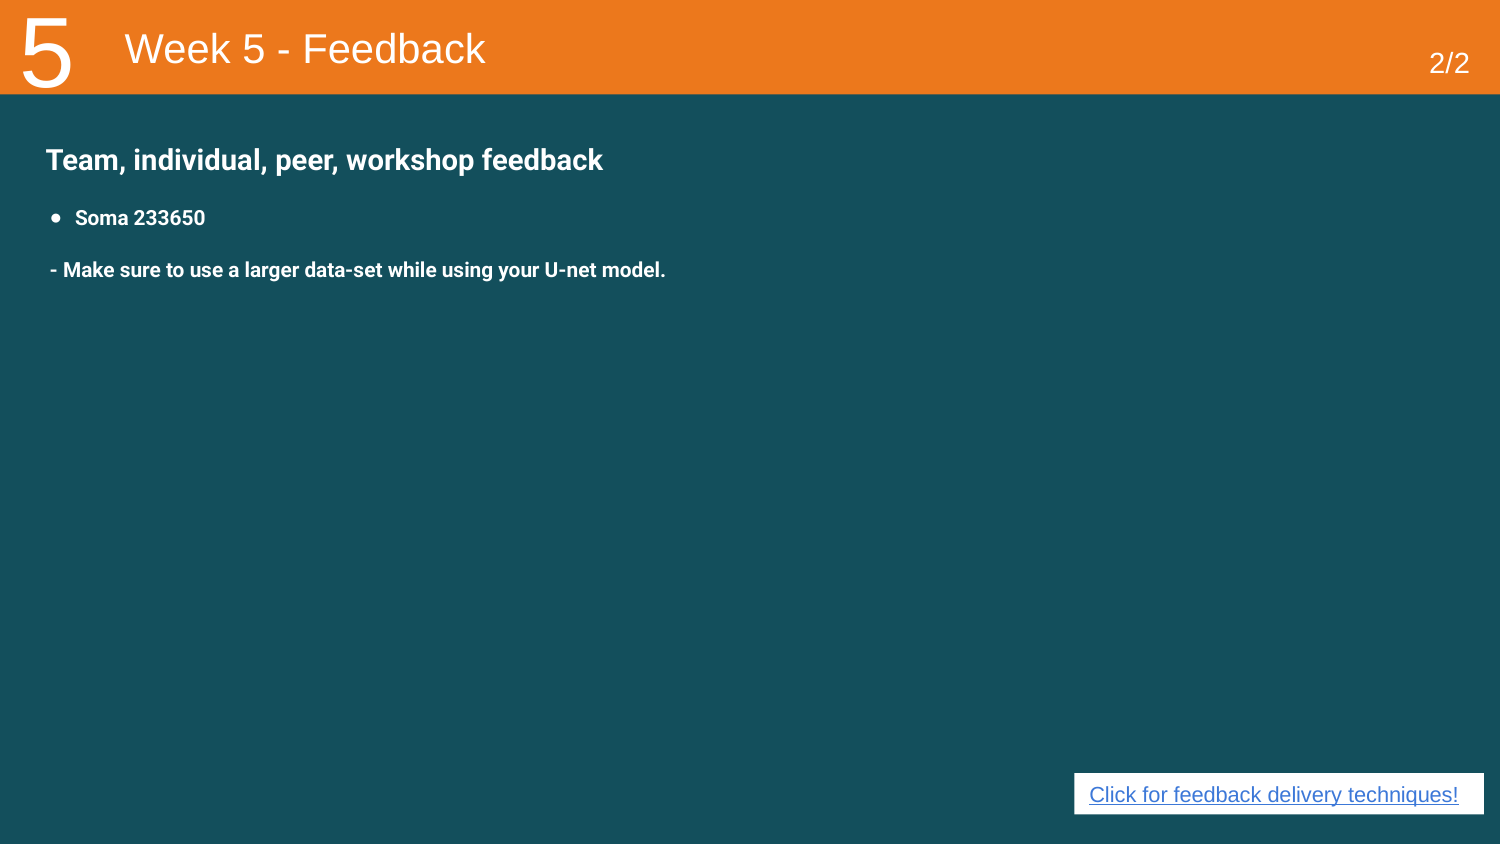

5
# Week 5 - Feedback
2/2
Team, individual, peer, workshop feedback
Soma 233650

- Make sure to use a larger data-set while using your U-net model.
Click for feedback delivery techniques!